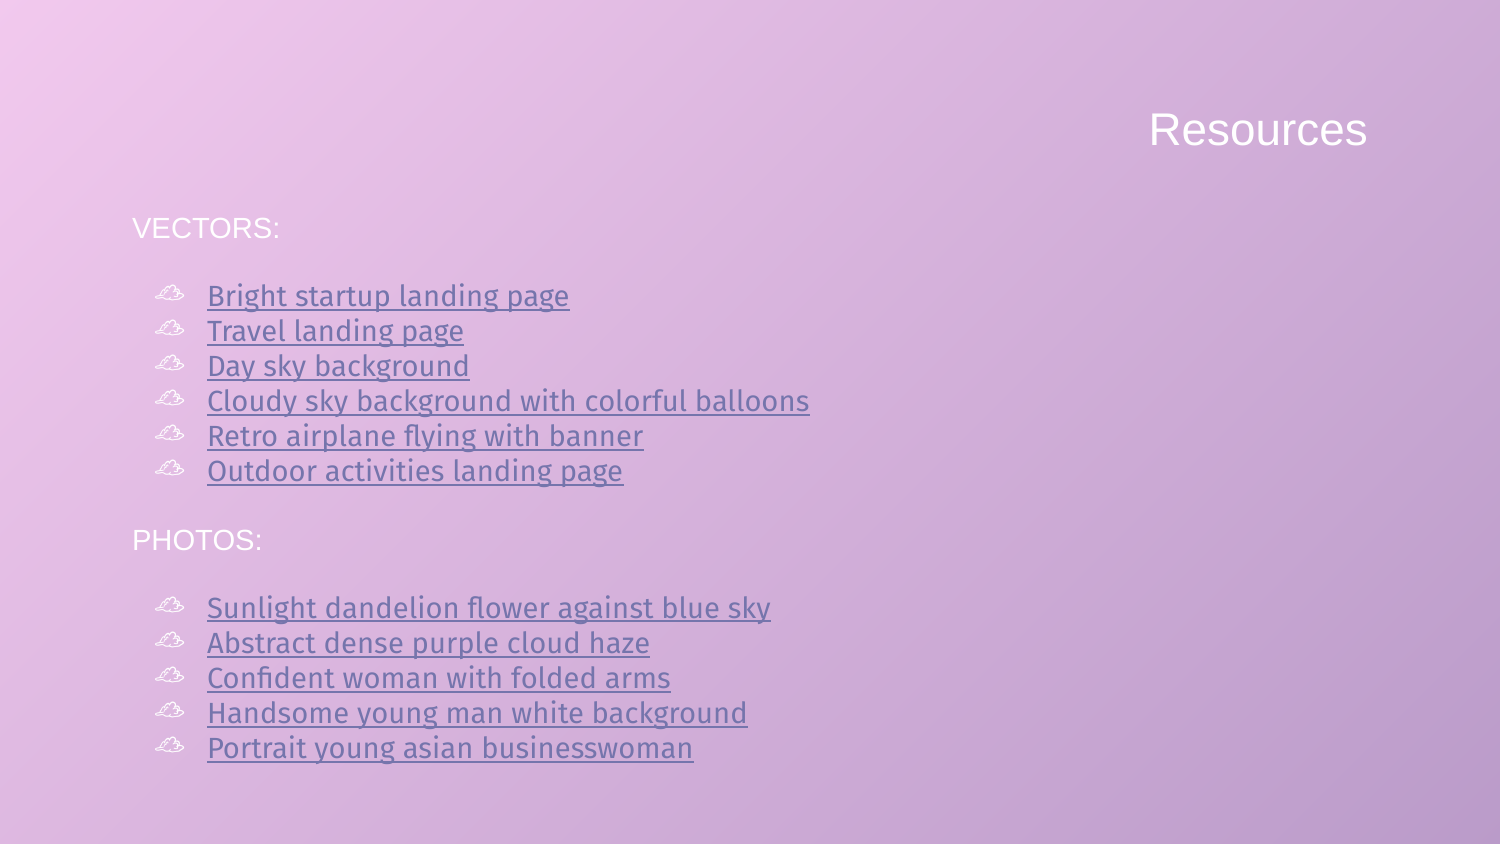

# Resources
VECTORS:
Bright startup landing page
Travel landing page
Day sky background
Cloudy sky background with colorful balloons
Retro airplane flying with banner
Outdoor activities landing page
PHOTOS:
Sunlight dandelion flower against blue sky
Abstract dense purple cloud haze
Confident woman with folded arms
Handsome young man white background
Portrait young asian businesswoman